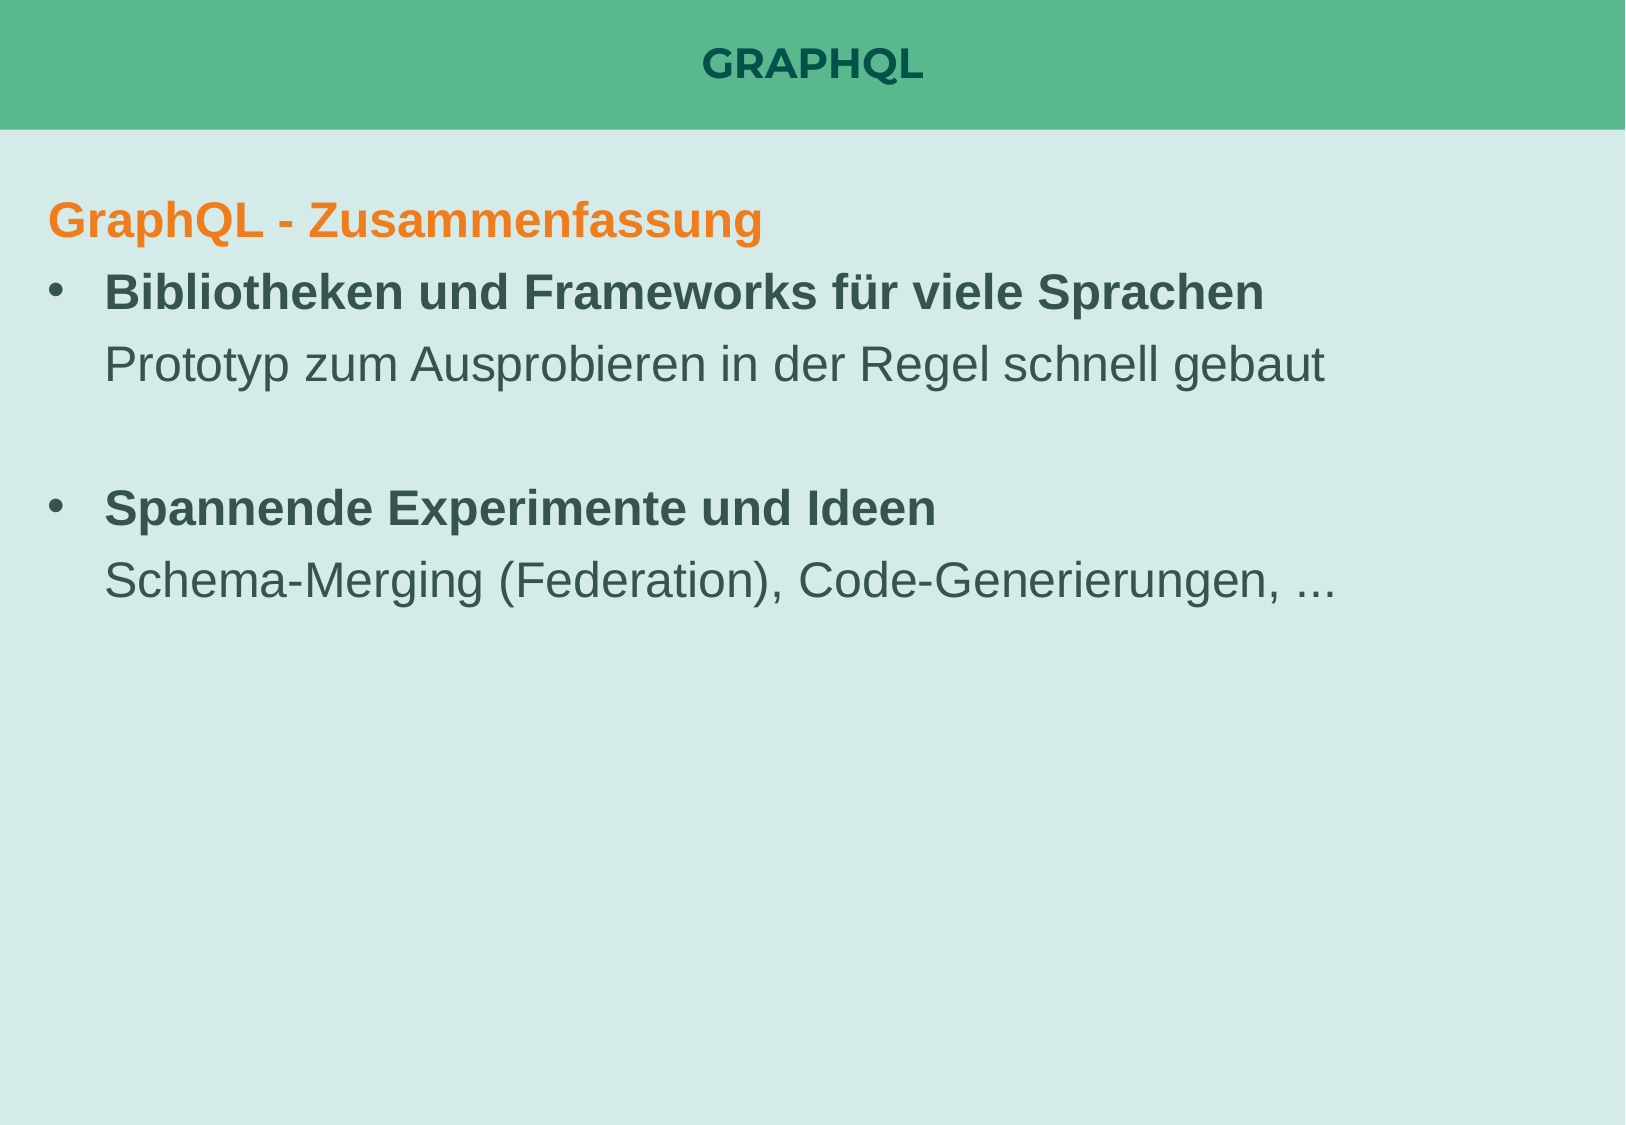

# GraphQL
GraphQL - Zusammenfassung
Bibliotheken und Frameworks für viele Sprachen
Prototyp zum Ausprobieren in der Regel schnell gebaut

Spannende Experimente und Ideen
Schema-Merging (Federation), Code-Generierungen, ...